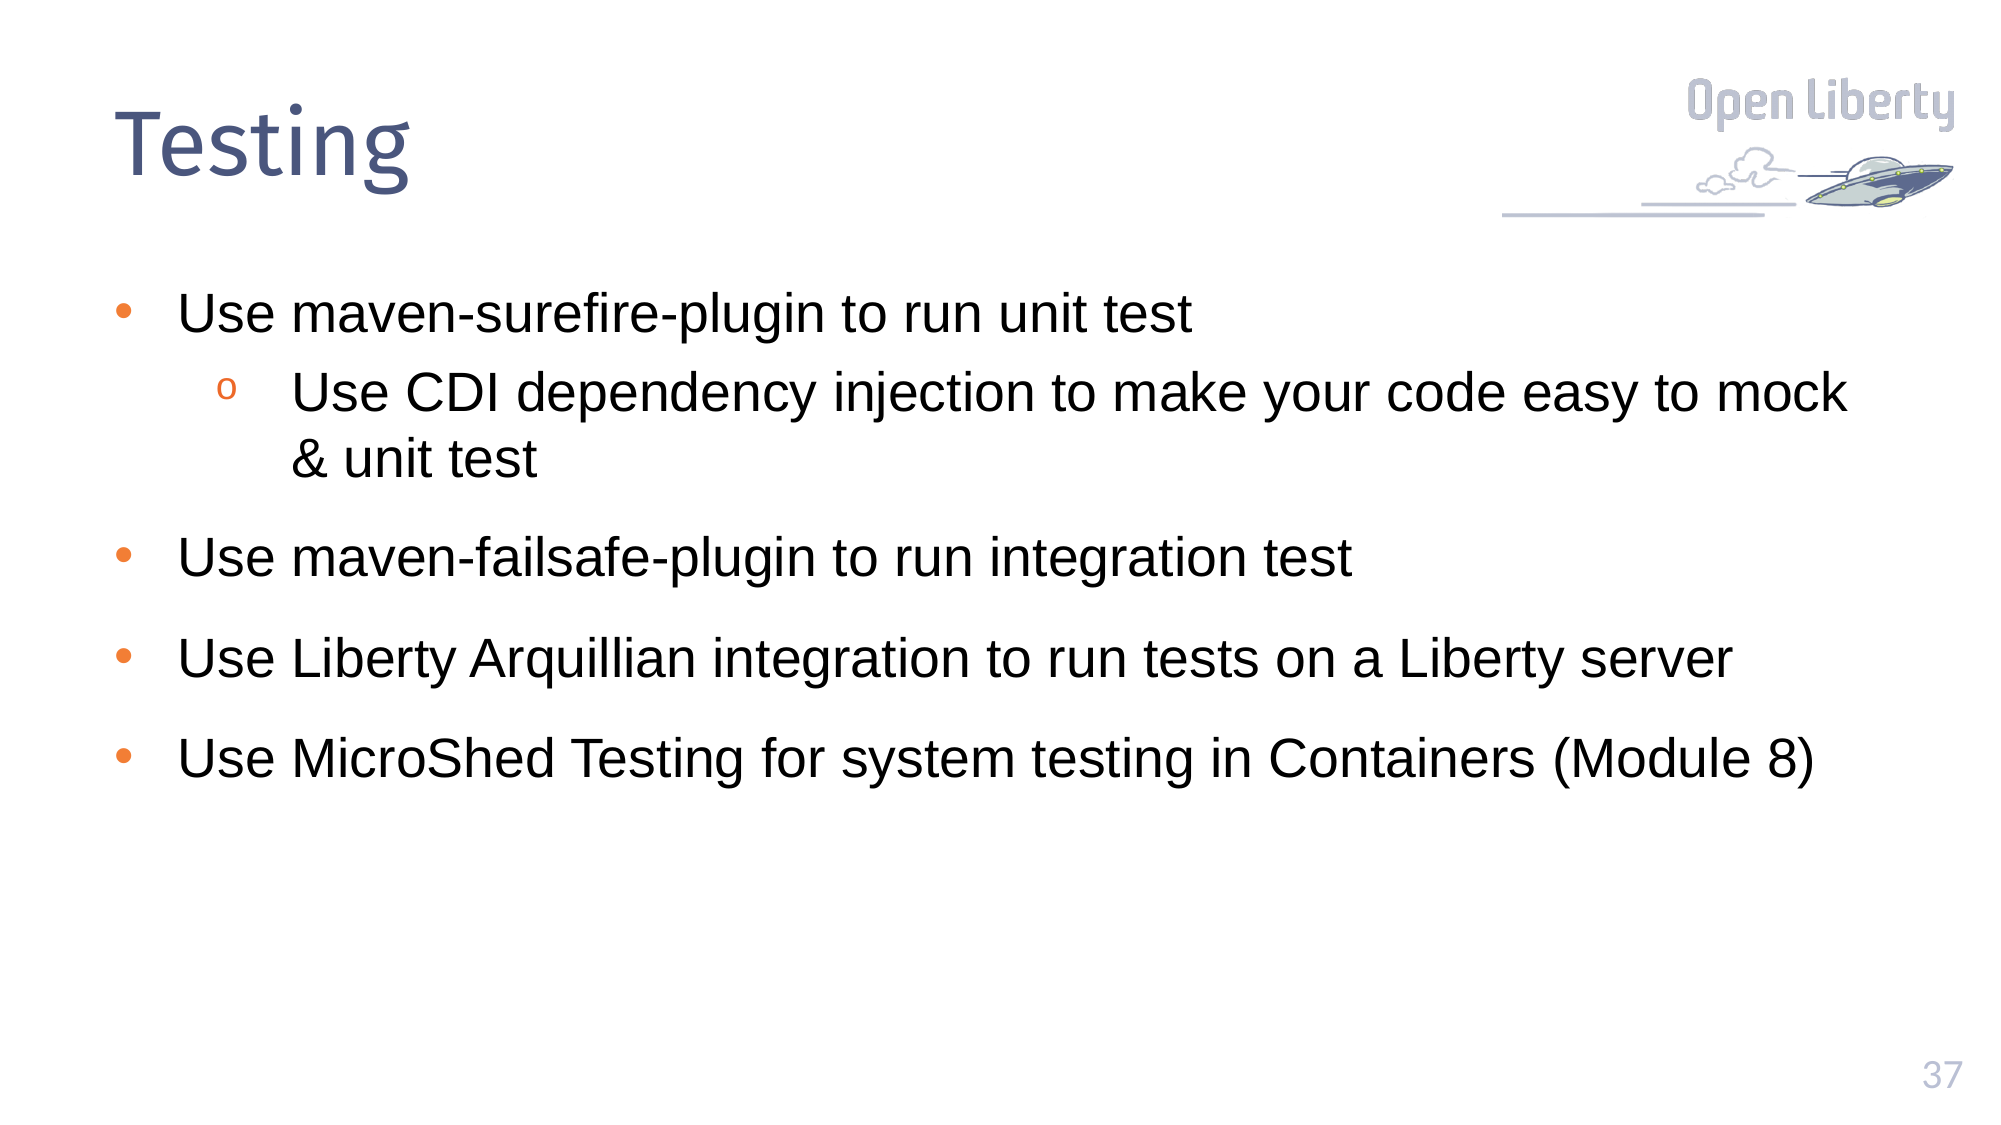

# Testing
Use maven-surefire-plugin to run unit test
Use CDI dependency injection to make your code easy to mock & unit test
Use maven-failsafe-plugin to run integration test
Use Liberty Arquillian integration to run tests on a Liberty server
Use MicroShed Testing for system testing in Containers (Module 8)